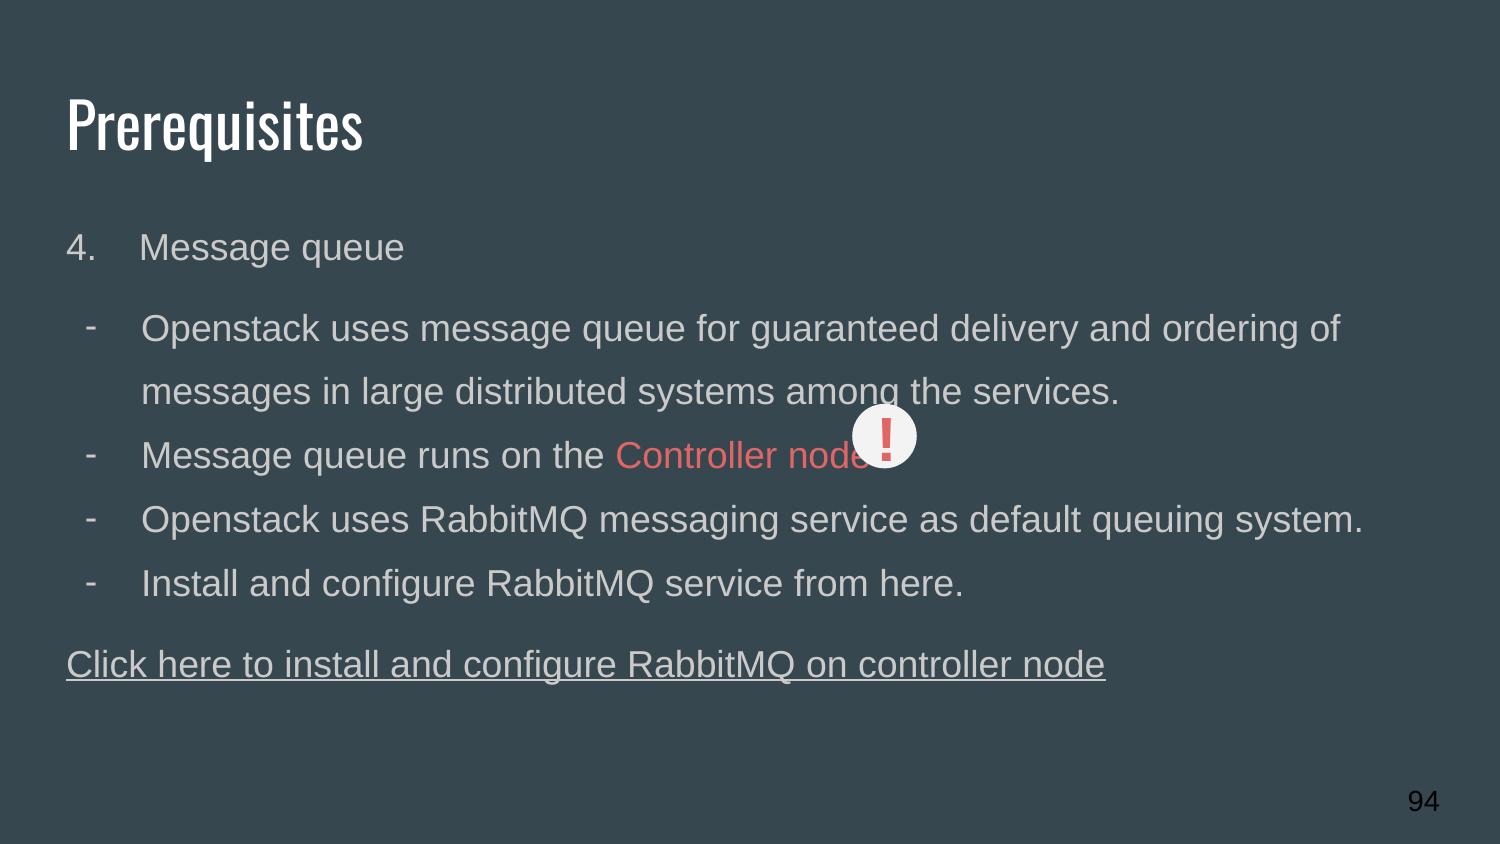

# Prerequisites

4.    Message queue
Openstack uses message queue for guaranteed delivery and ordering of messages in large distributed systems among the services.
Message queue runs on the Controller node
Openstack uses RabbitMQ messaging service as default queuing system.
Install and configure RabbitMQ service from here.
Click here to install and configure RabbitMQ on controller node

!
94